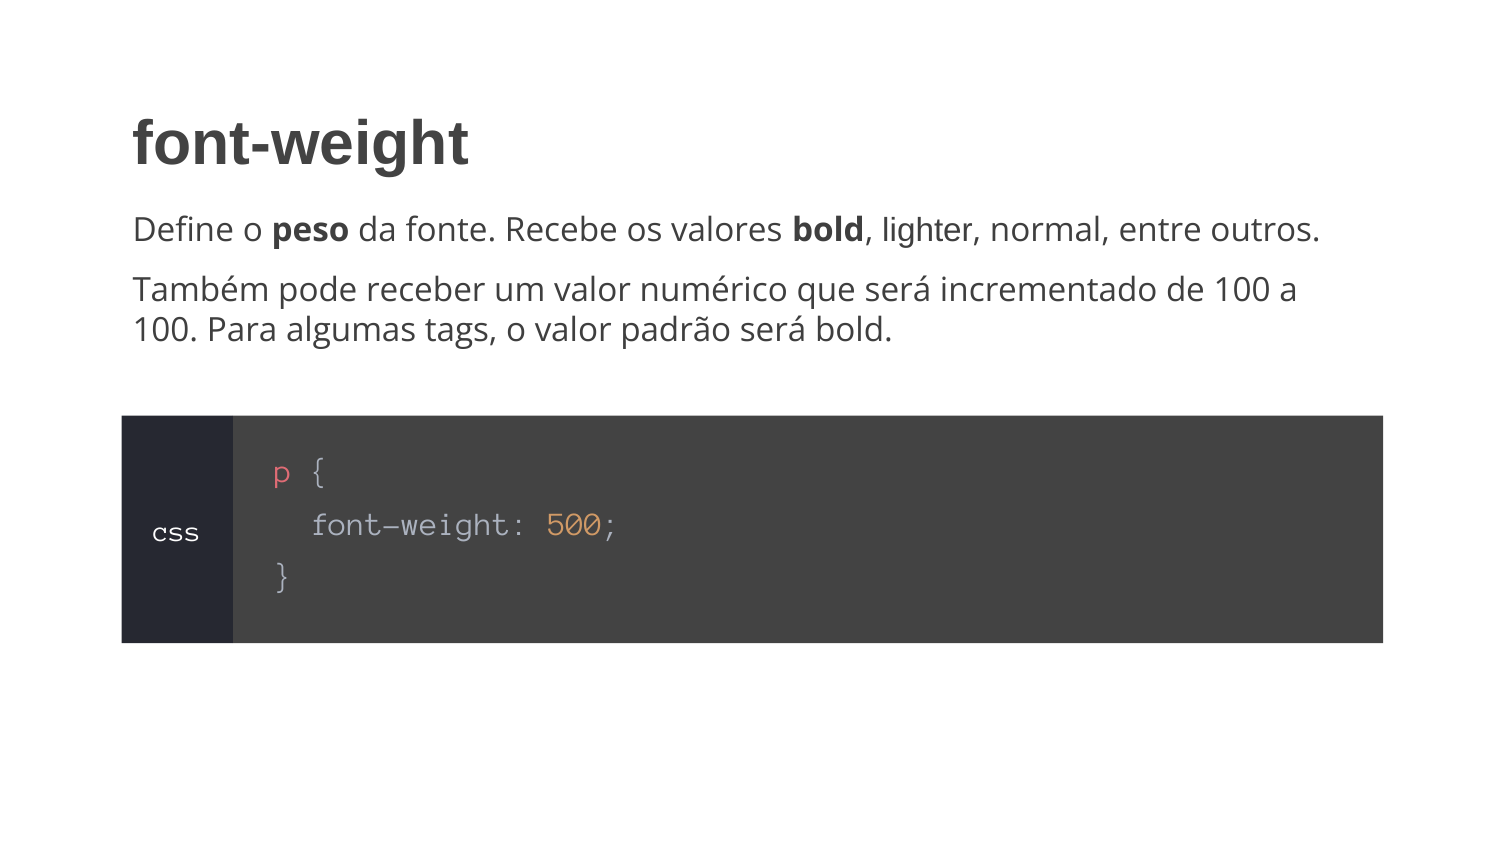

font-weight
Define o peso da fonte. Recebe os valores bold, lighter, normal, entre outros.
Também pode receber um valor numérico que será incrementado de 100 a 100. Para algumas tags, o valor padrão será bold.
p {
  font-weight: 500;
}
css